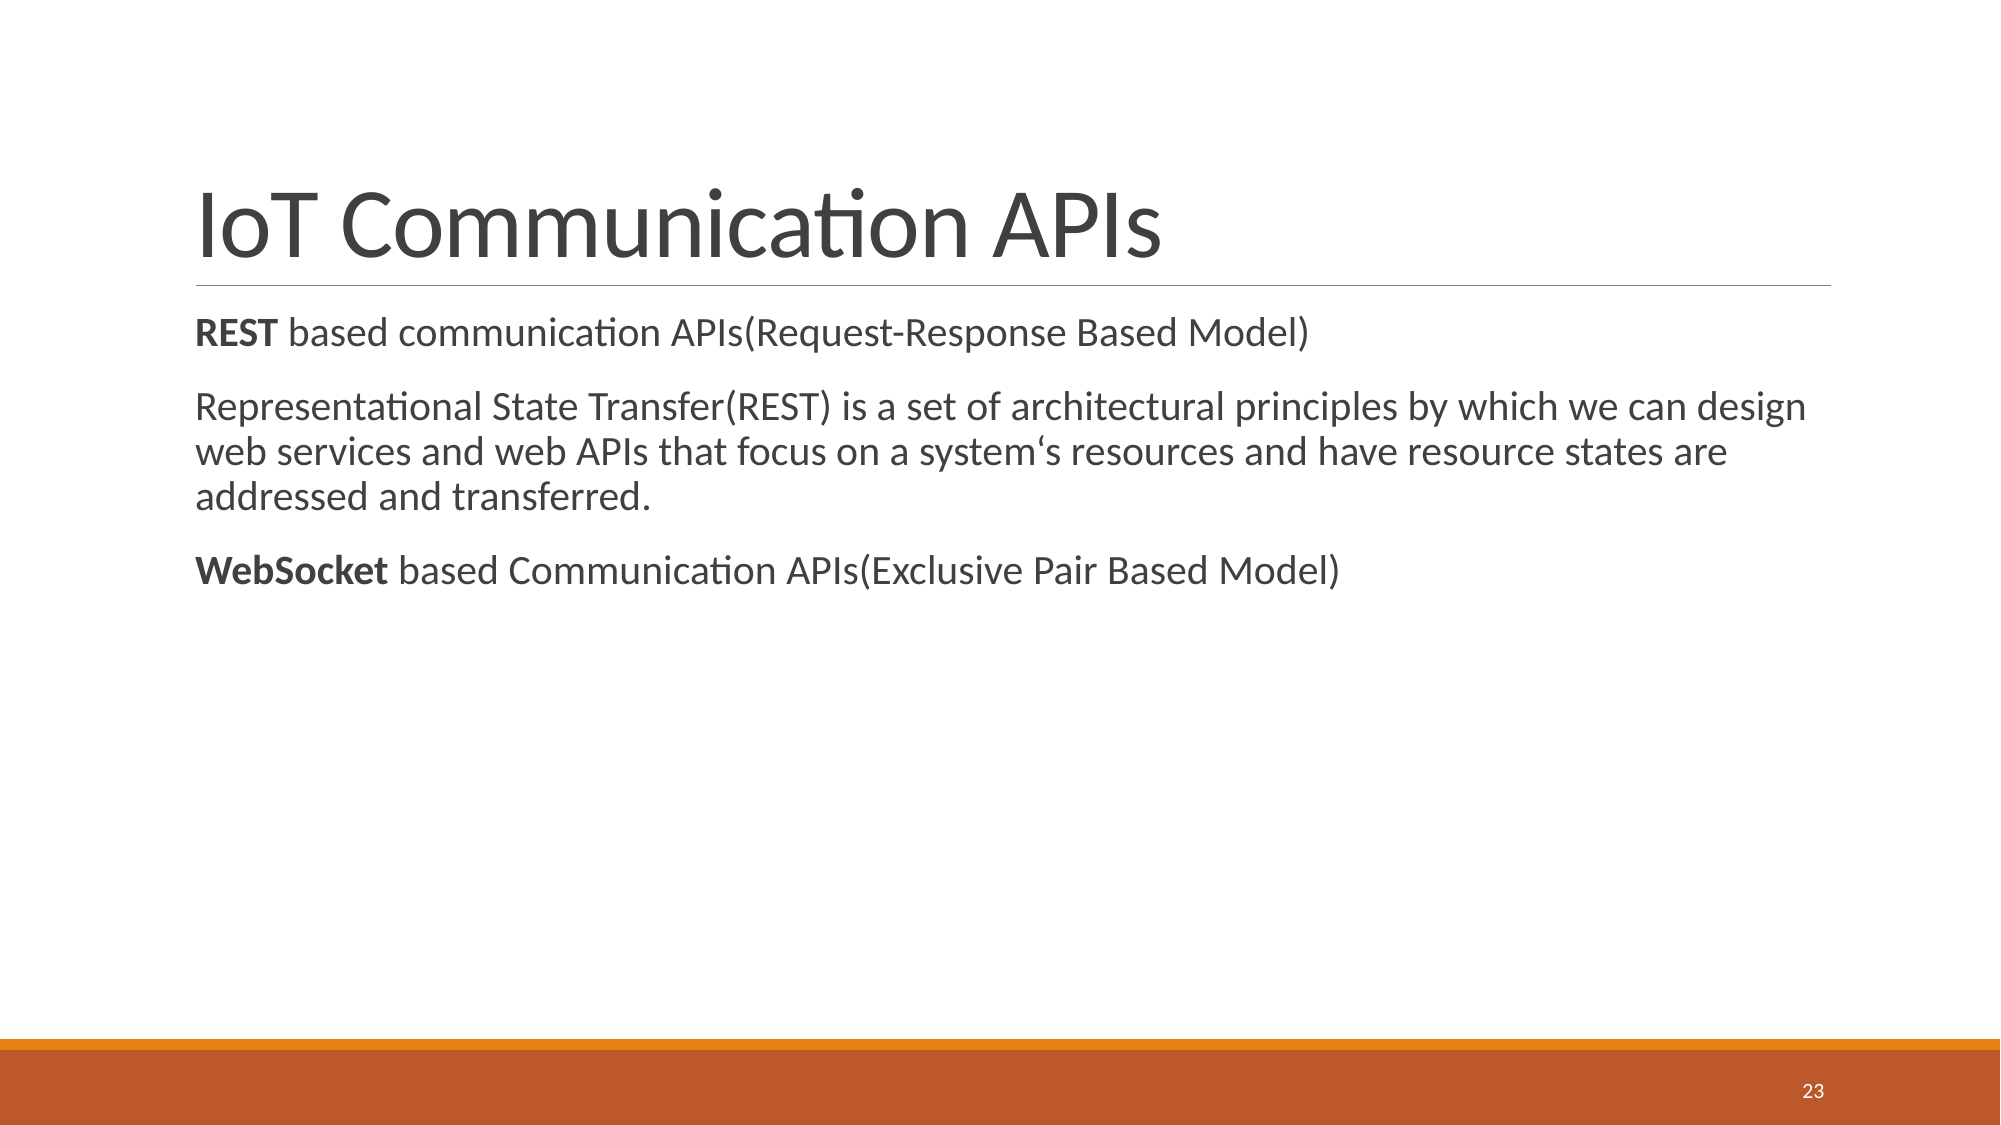

# IoT Communication APIs
REST based communication APIs(Request-Response Based Model)
Representational State Transfer(REST) is a set of architectural principles by which we can design web services and web APIs that focus on a system‘s resources and have resource states are addressed and transferred.
WebSocket based Communication APIs(Exclusive Pair Based Model)
23